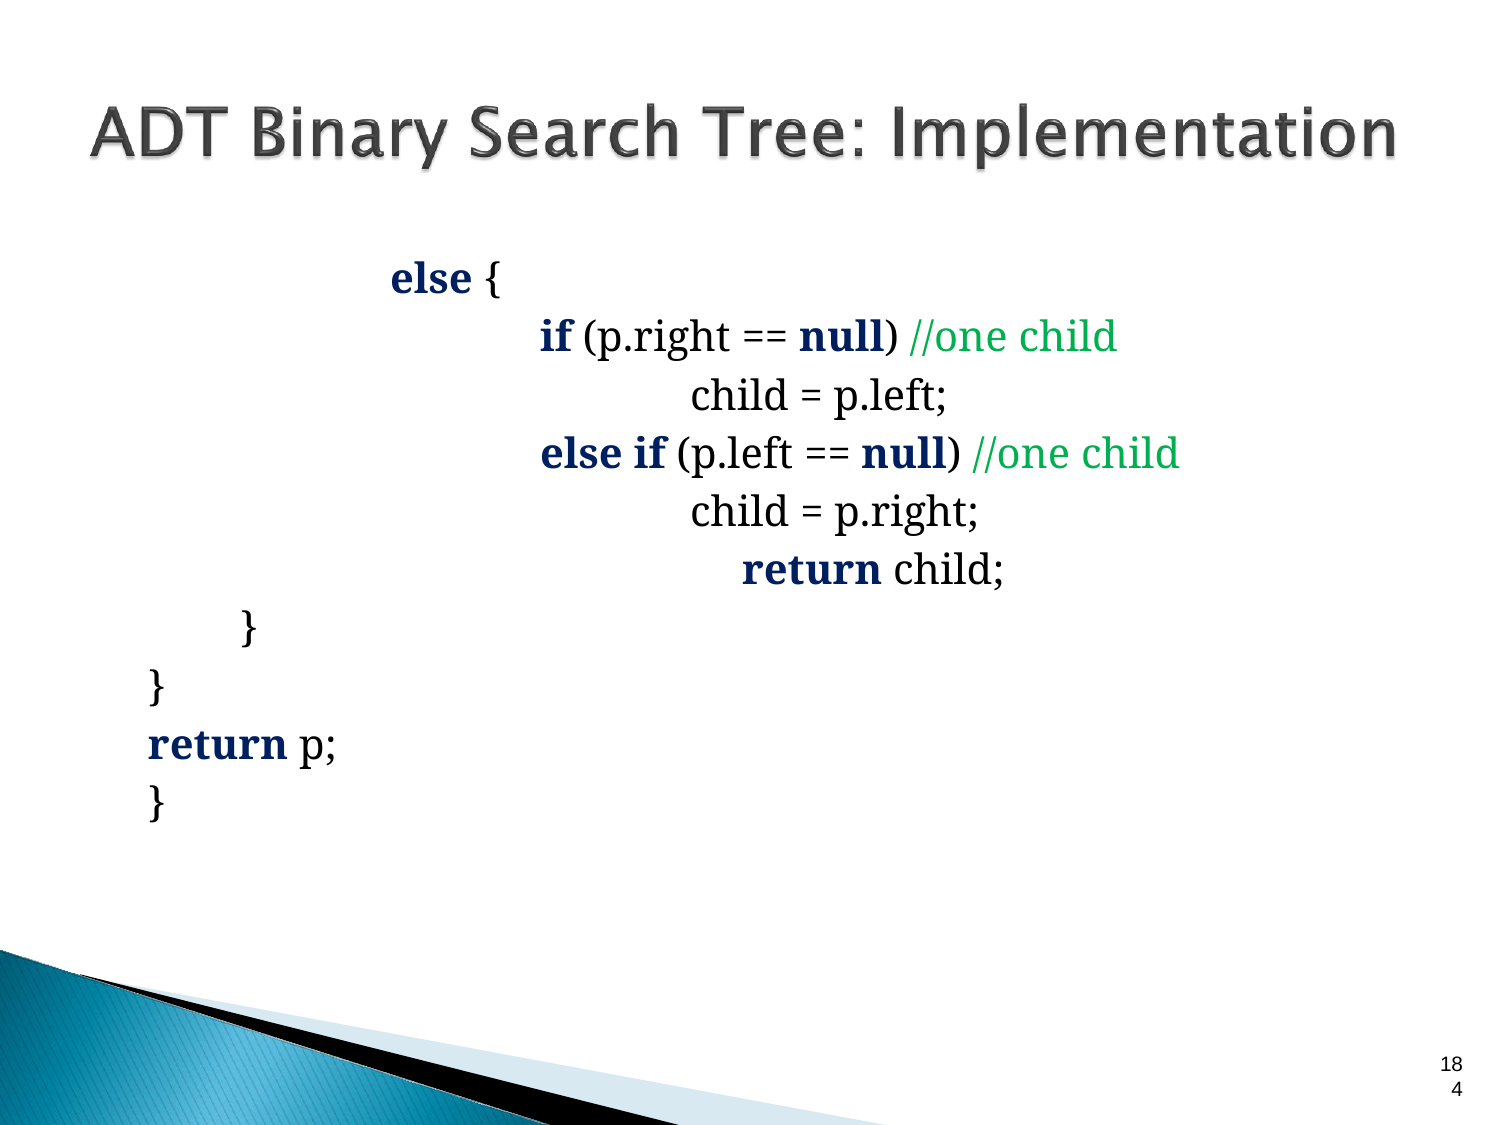

# else {
if (p.right == null) //one child
child = p.left;
else if (p.left == null) //one child  child = p.right;
return child;
}
}
return p;
}
18
4